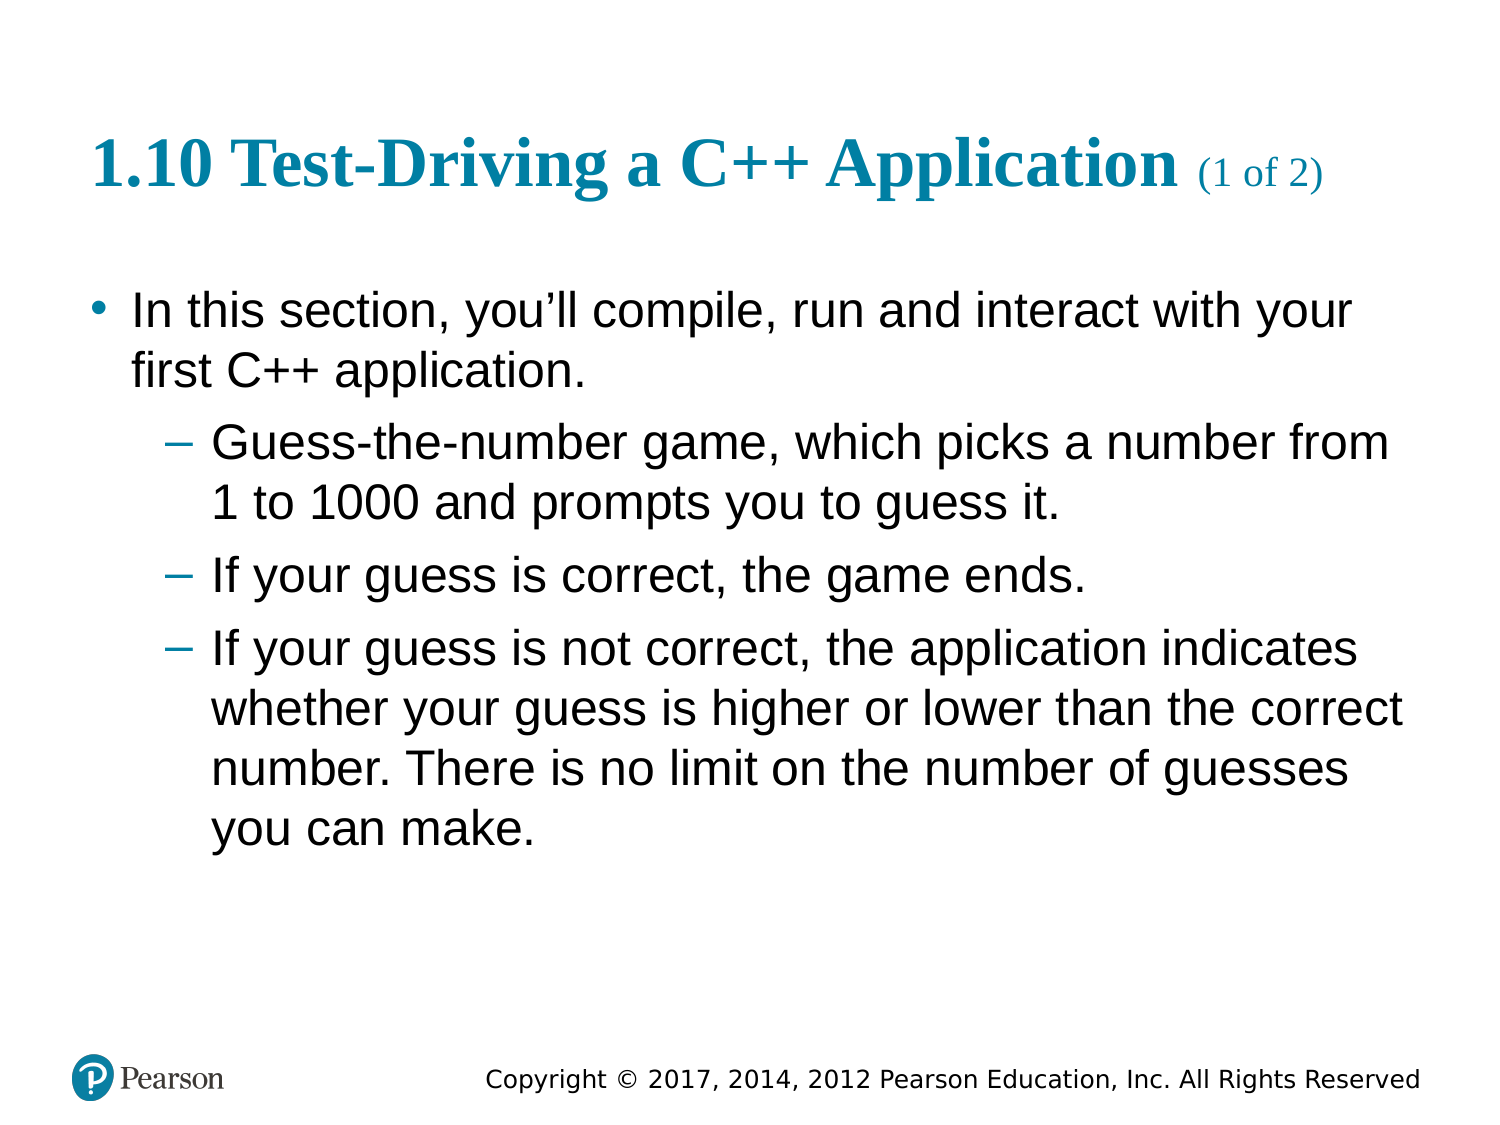

# 1.10 Test-Driving a C++ Application (1 of 2)
In this section, you’ll compile, run and interact with your first C++ application.
Guess-the-number game, which picks a number from 1 to 1000 and prompts you to guess it.
If your guess is correct, the game ends.
If your guess is not correct, the application indicates whether your guess is higher or lower than the correct number. There is no limit on the number of guesses you can make.